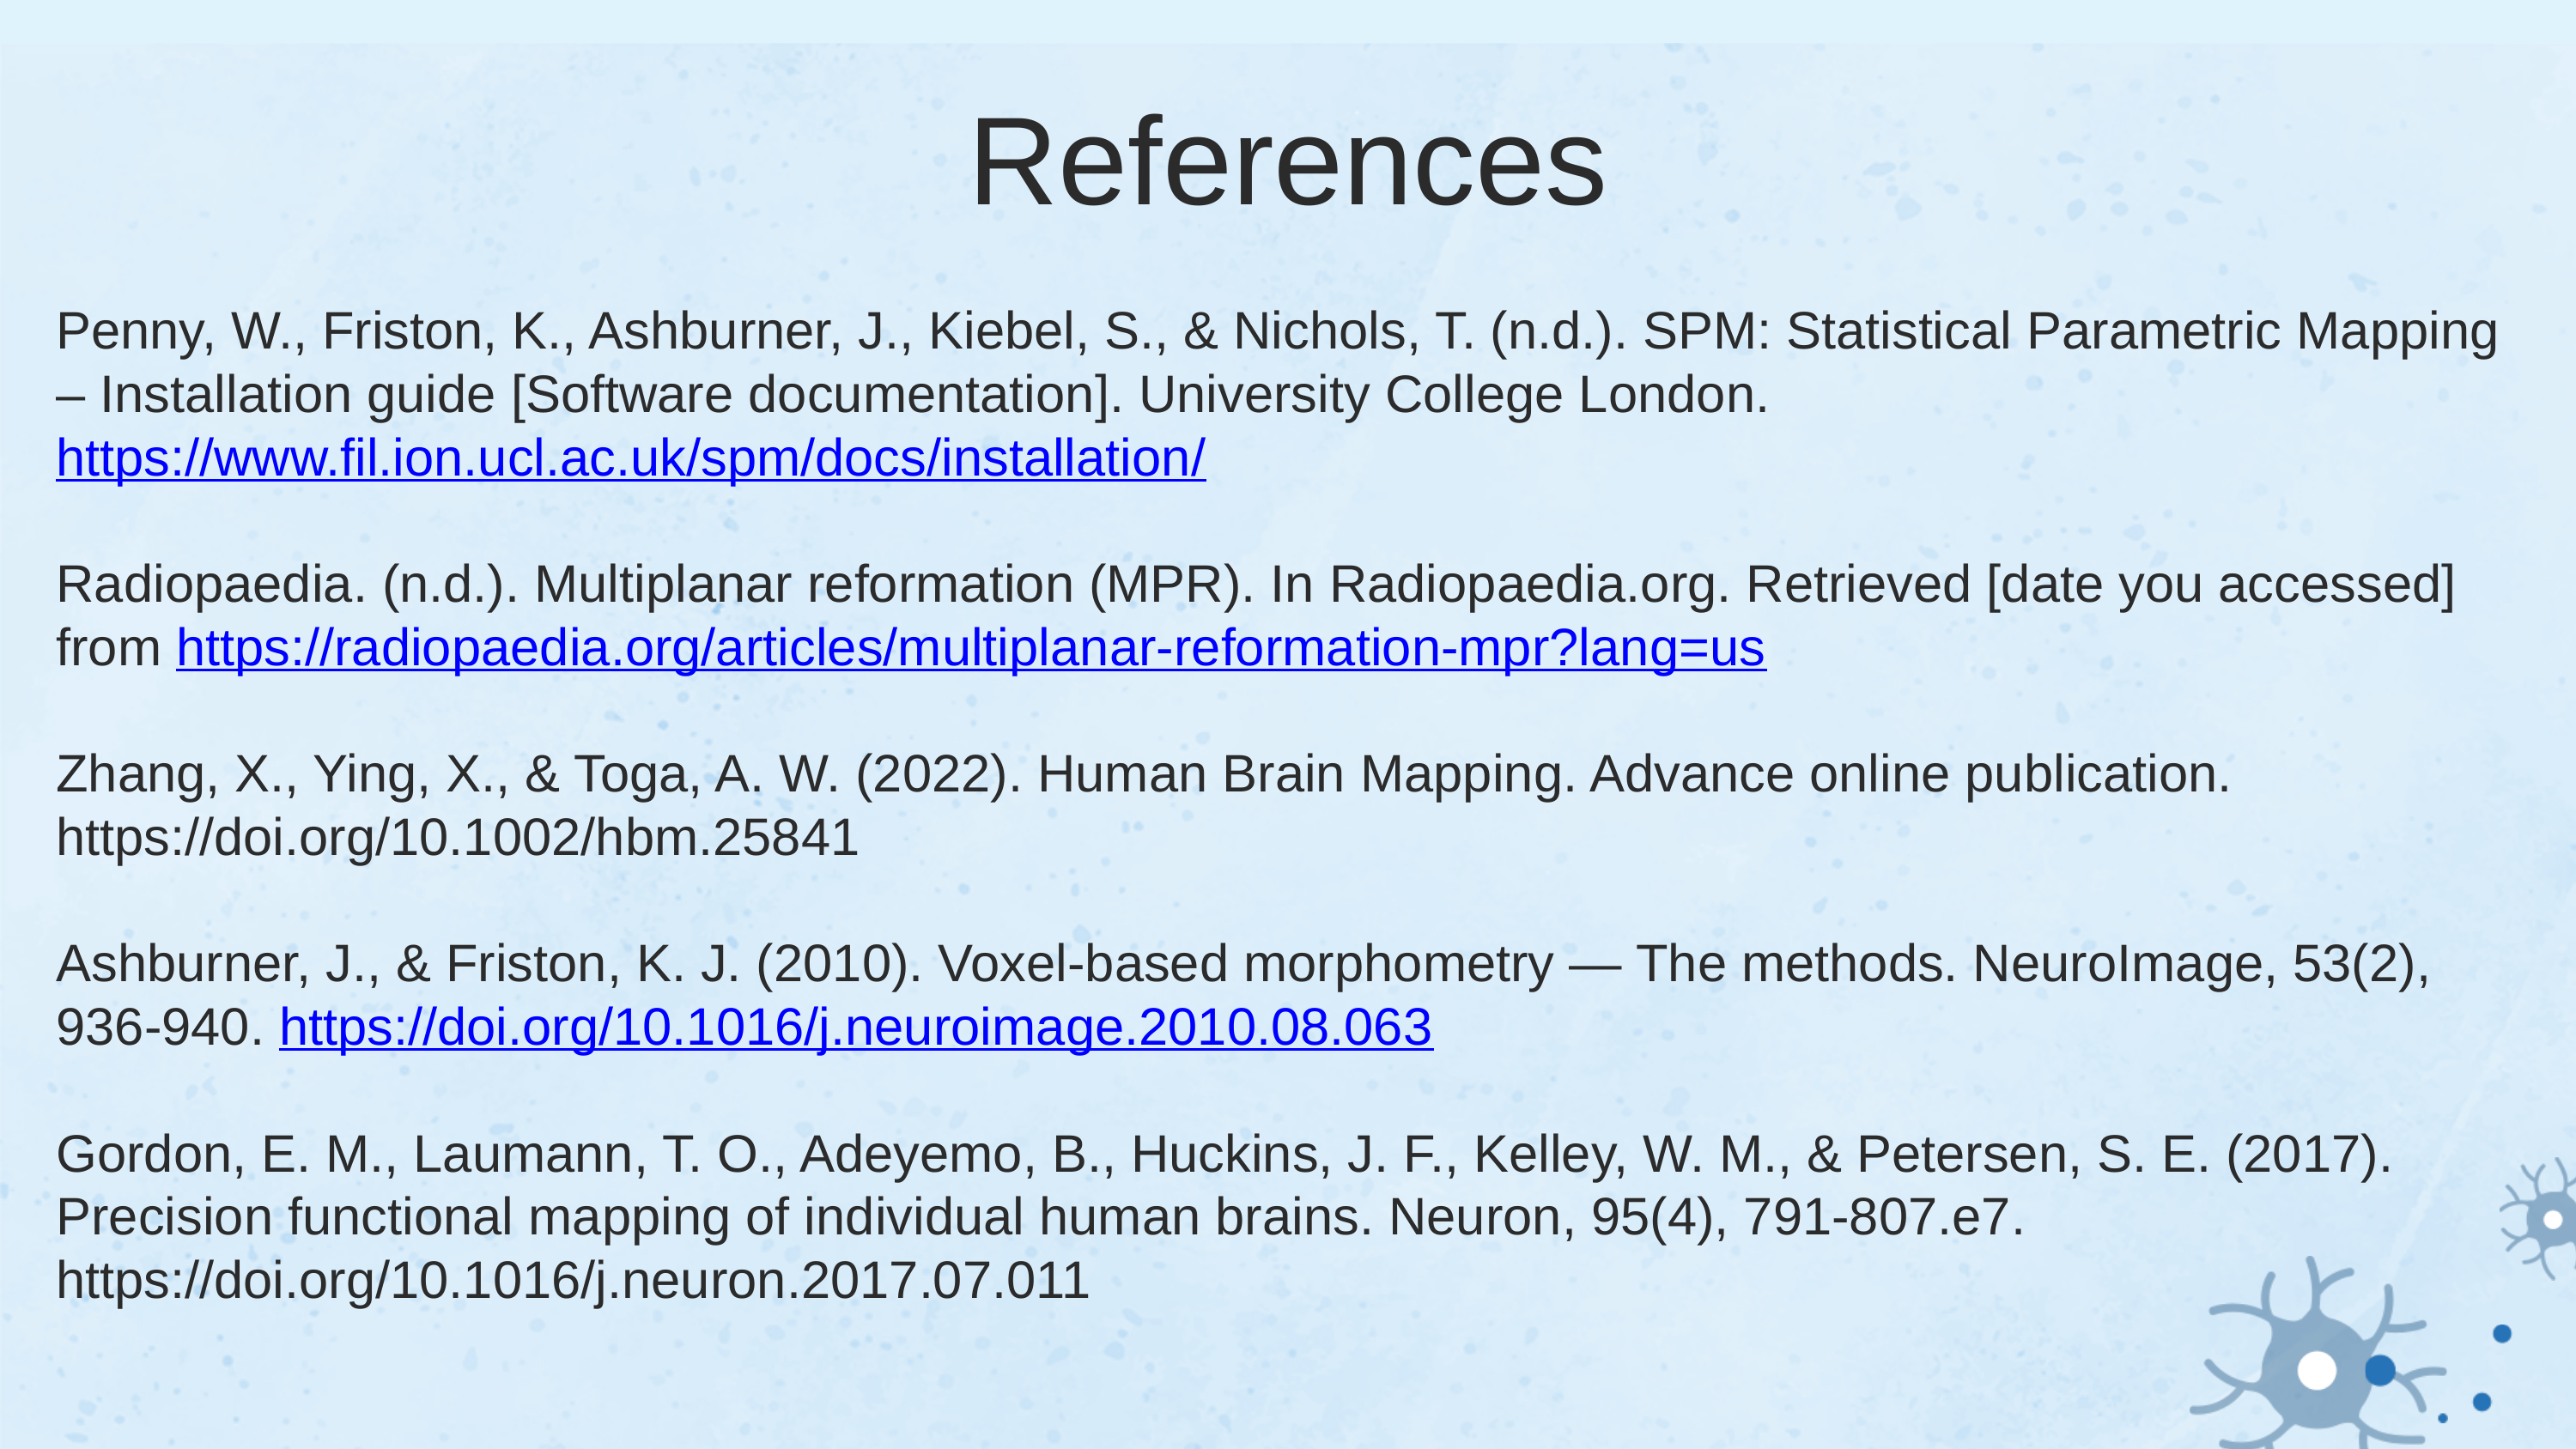

References

Penny, W., Friston, K., Ashburner, J., Kiebel, S., & Nichols, T. (n.d.). SPM: Statistical Parametric Mapping – Installation guide [Software documentation]. University College London. https://www.fil.ion.ucl.ac.uk/spm/docs/installation/

Radiopaedia. (n.d.). Multiplanar reformation (MPR). In Radiopaedia.org. Retrieved [date you accessed] from https://radiopaedia.org/articles/multiplanar-reformation-mpr?lang=us

Zhang, X., Ying, X., & Toga, A. W. (2022). Human Brain Mapping. Advance online publication. https://doi.org/10.1002/hbm.25841

Ashburner, J., & Friston, K. J. (2010). Voxel-based morphometry — The methods. NeuroImage, 53(2), 936-940. https://doi.org/10.1016/j.neuroimage.2010.08.063

Gordon, E. M., Laumann, T. O., Adeyemo, B., Huckins, J. F., Kelley, W. M., & Petersen, S. E. (2017). Precision functional mapping of individual human brains. Neuron, 95(4), 791-807.e7. https://doi.org/10.1016/j.neuron.2017.07.011